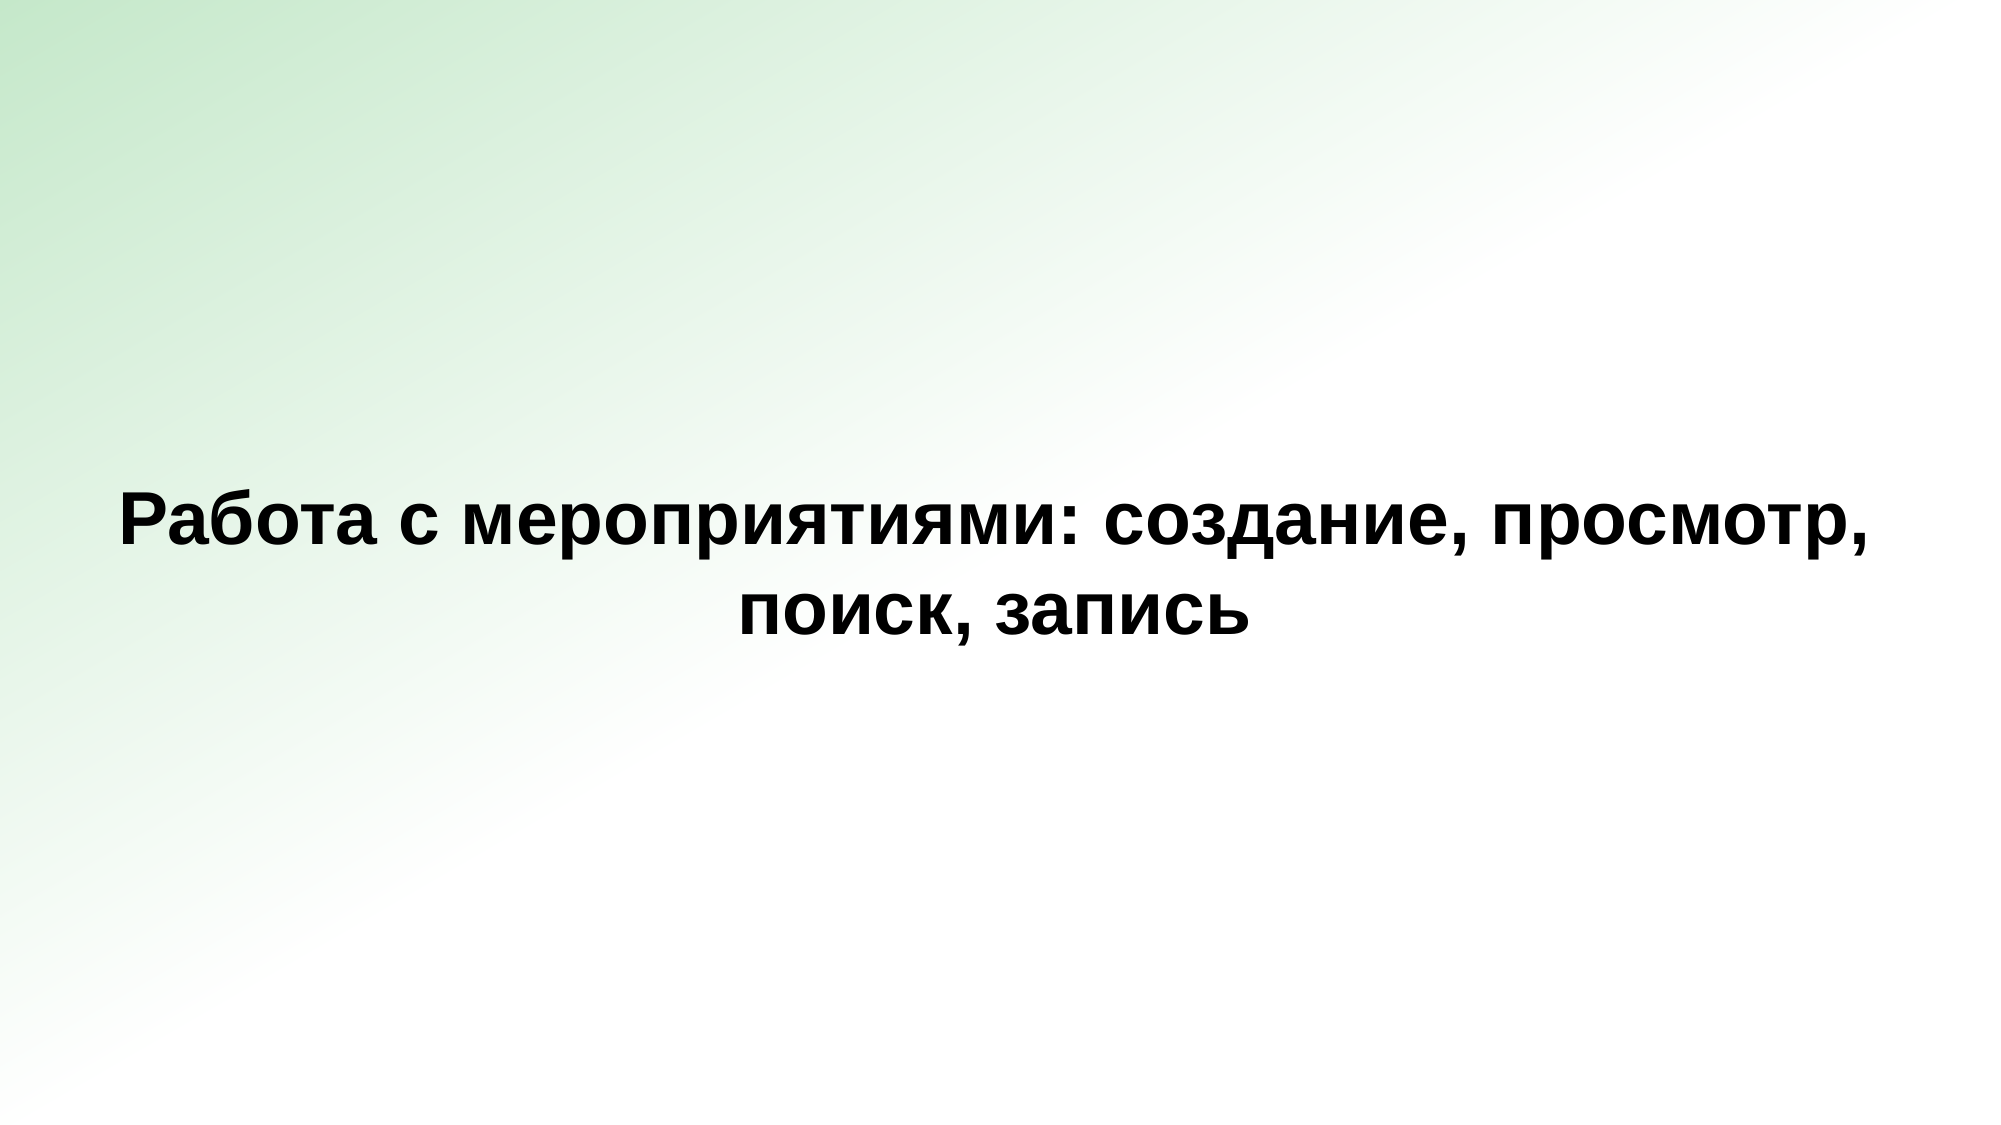

Работа с мероприятиями: создание, просмотр, поиск, запись